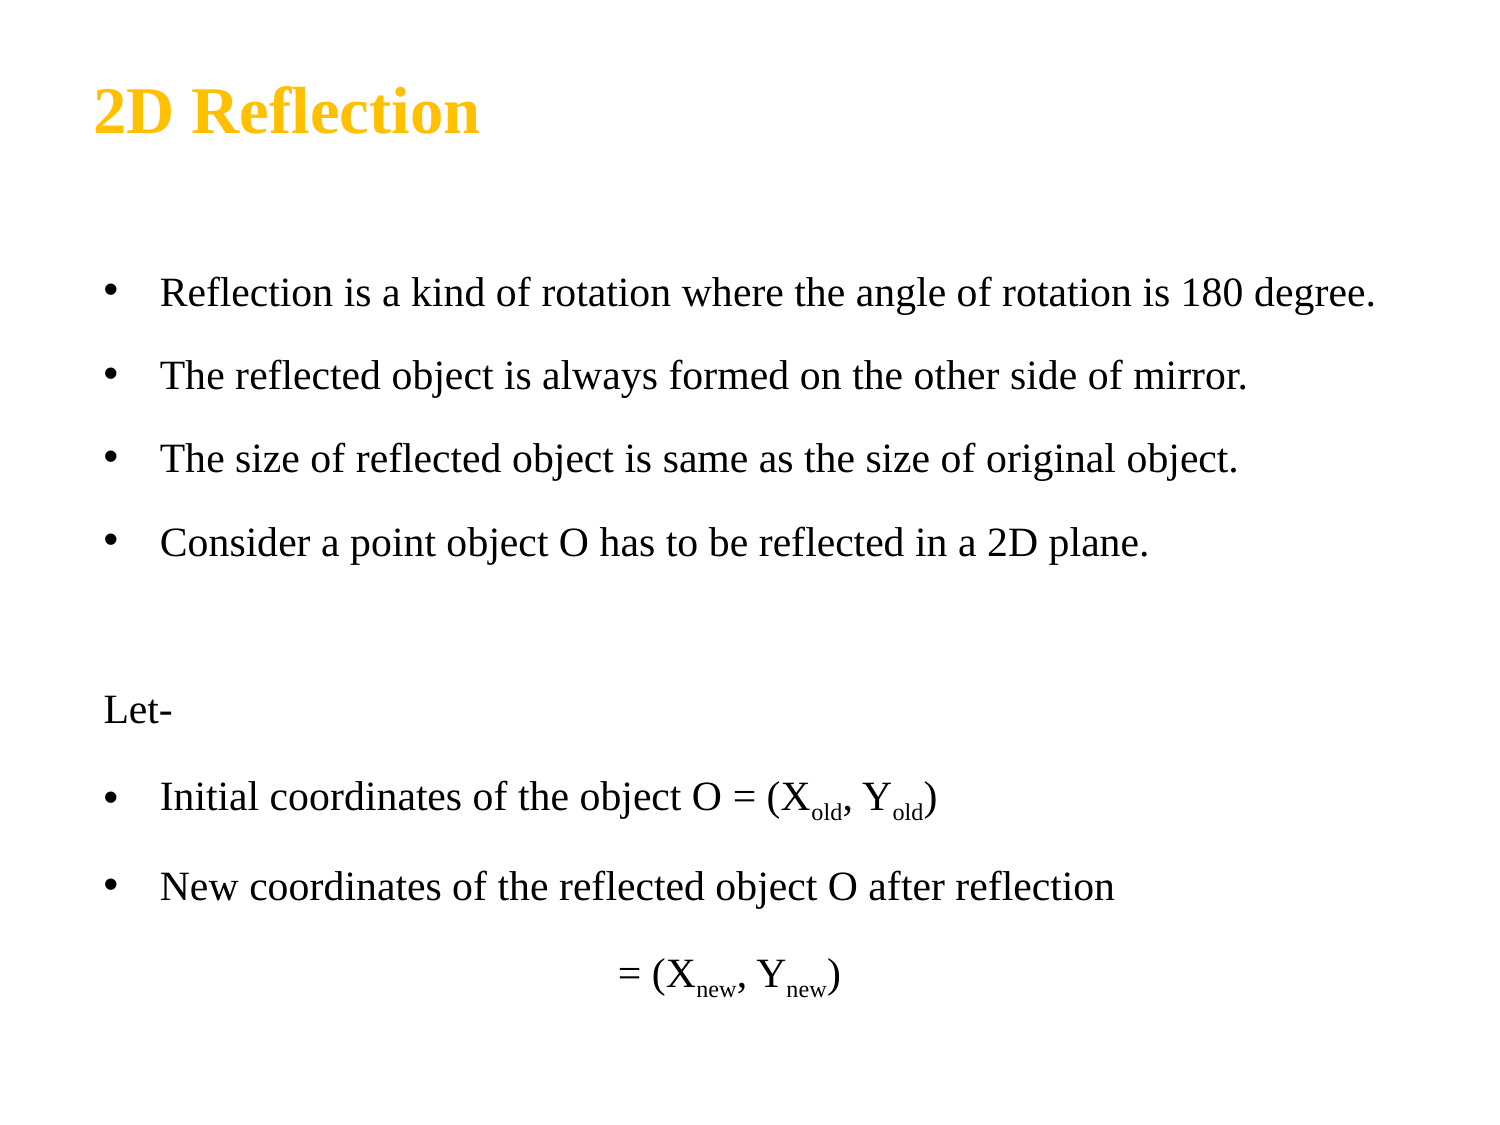

2D Reflection
Reflection is a kind of rotation where the angle of rotation is 180 degree.
The reflected object is always formed on the other side of mirror.
The size of reflected object is same as the size of original object.
Consider a point object O has to be reflected in a 2D plane.

Let-
Initial coordinates of the object O = (Xold, Yold)
New coordinates of the reflected object O after reflection
                                                 = (Xnew, Ynew)